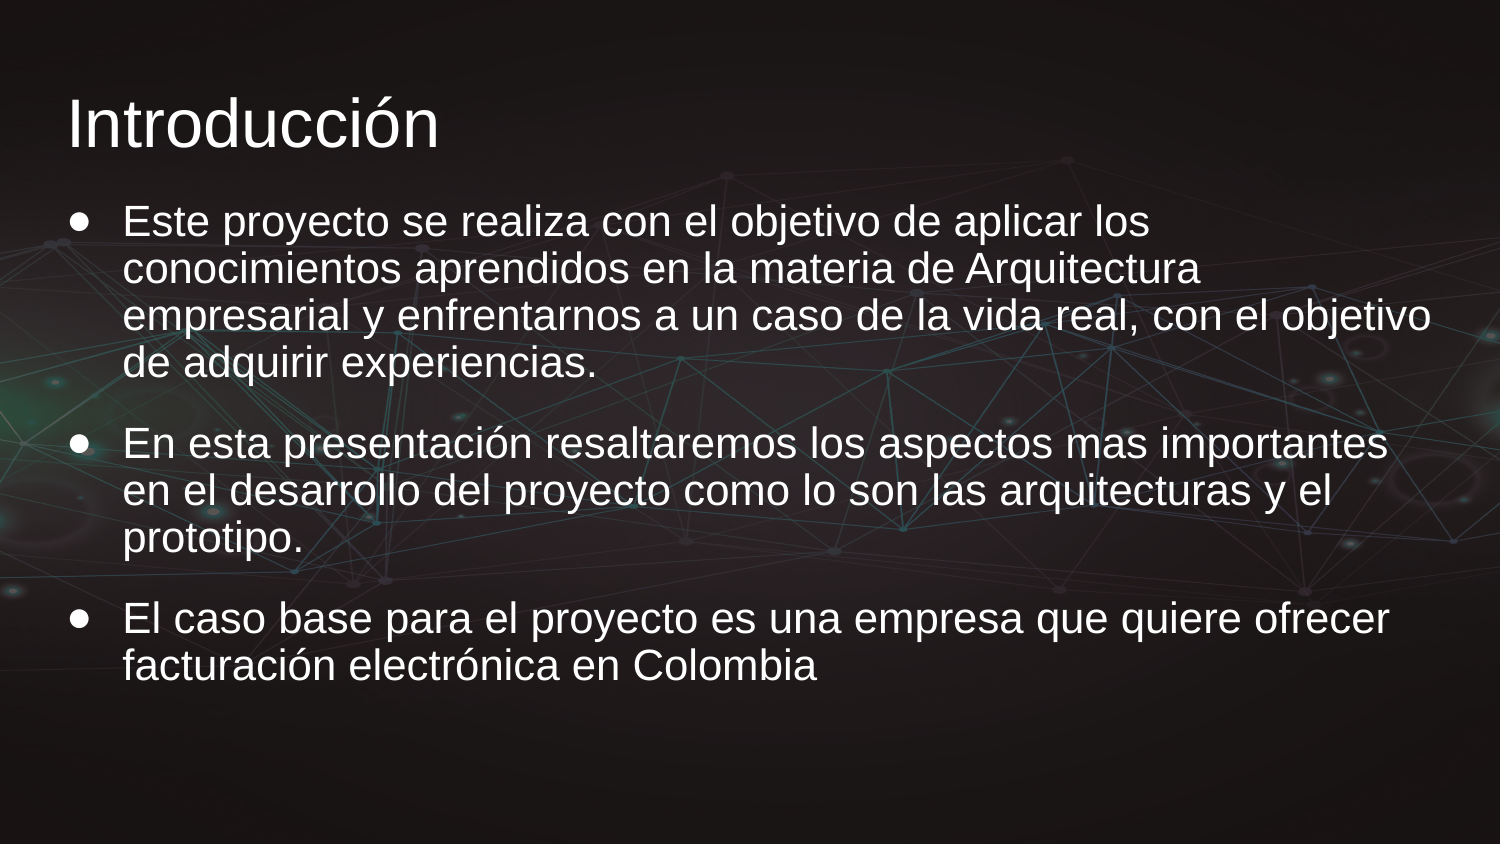

# Introducción
Este proyecto se realiza con el objetivo de aplicar los conocimientos aprendidos en la materia de Arquitectura empresarial y enfrentarnos a un caso de la vida real, con el objetivo de adquirir experiencias.
En esta presentación resaltaremos los aspectos mas importantes en el desarrollo del proyecto como lo son las arquitecturas y el prototipo.
El caso base para el proyecto es una empresa que quiere ofrecer facturación electrónica en Colombia